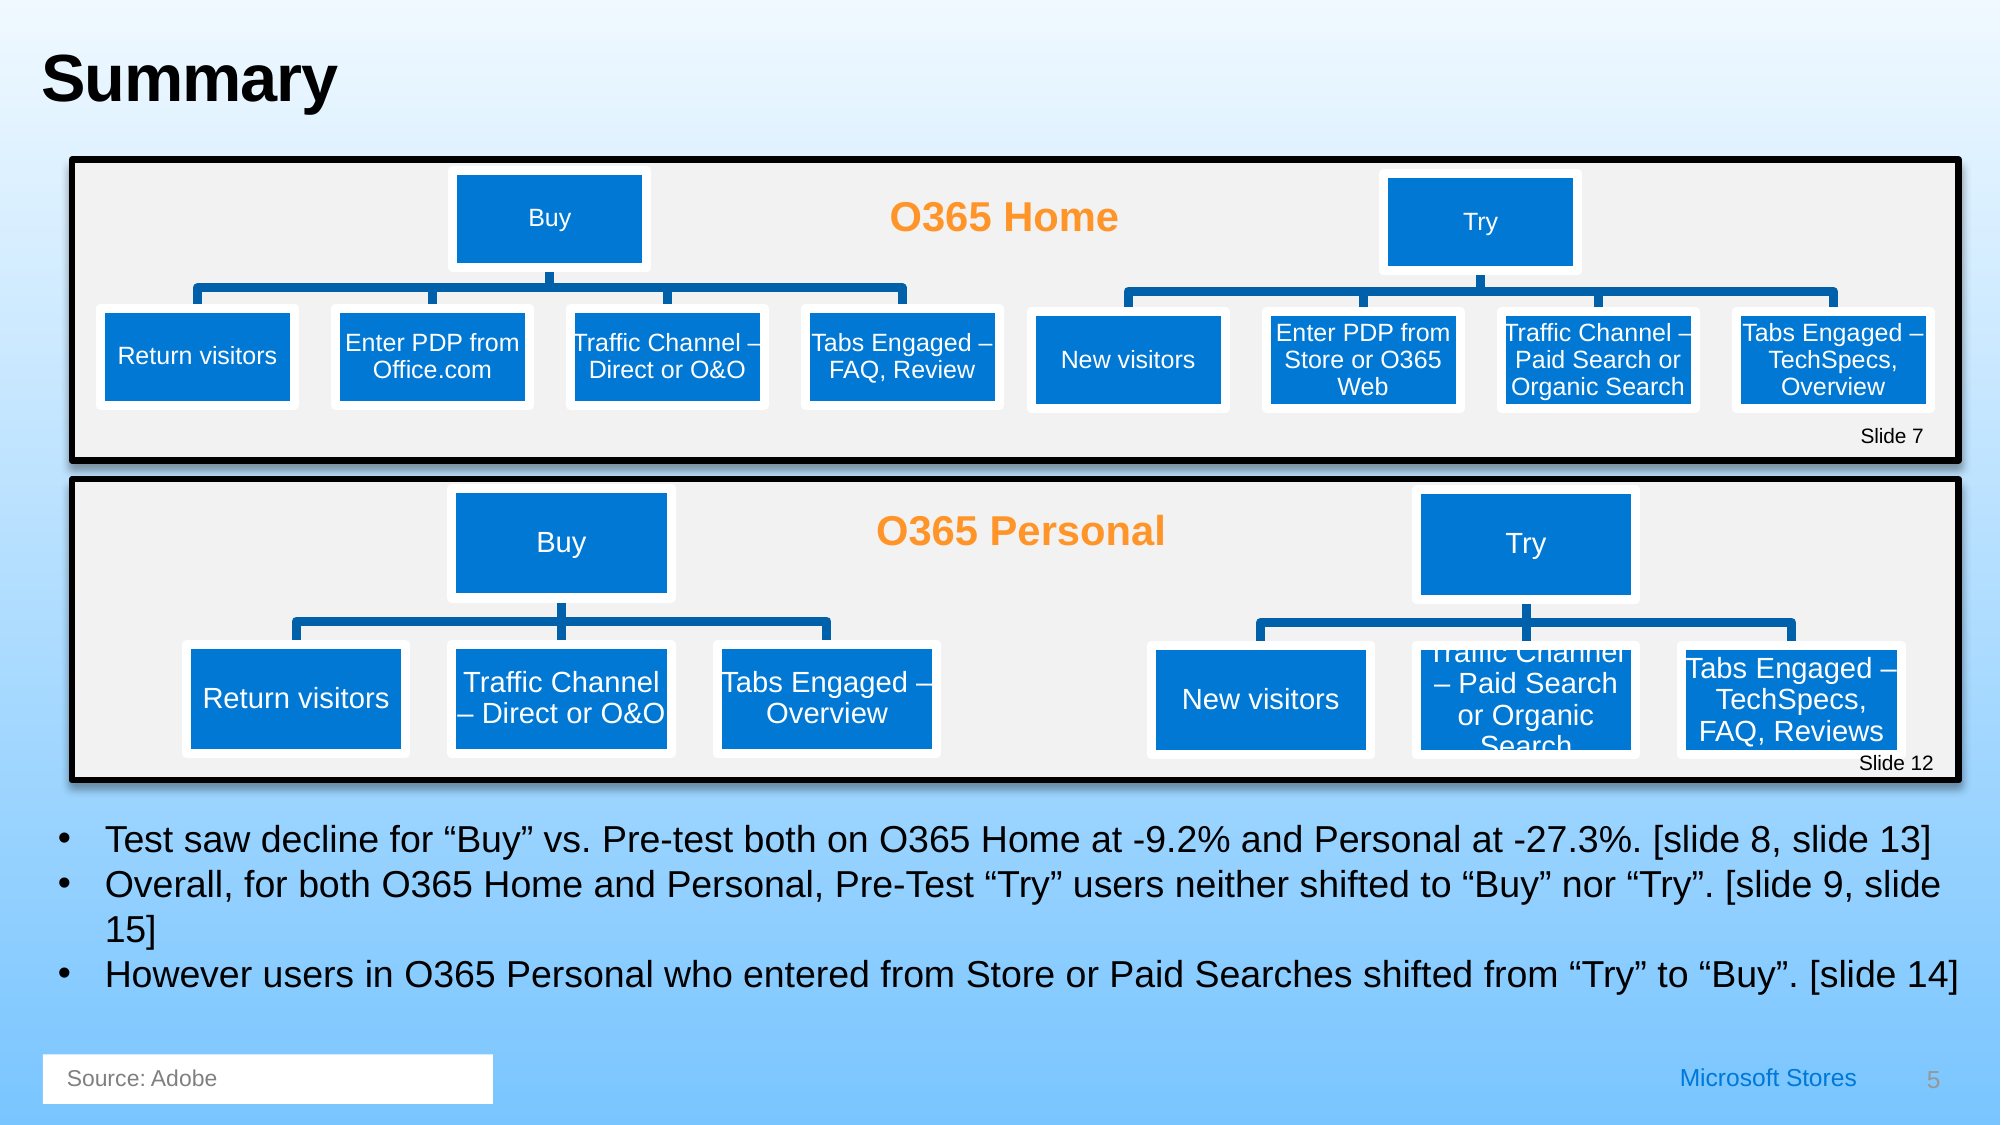

# Summary
Buy
Return visitors
Enter PDP from Office.com
Traffic Channel – Direct or O&O
Tabs Engaged – FAQ, Review
Try
New visitors
Enter PDP from Store or O365 Web
Traffic Channel – Paid Search or Organic Search
Tabs Engaged – TechSpecs, Overview

O365 Home
Slide 7
Buy
Return visitors
Traffic Channel – Direct or O&O
Tabs Engaged – Overview
Try
New visitors
Traffic Channel – Paid Search or Organic Search
Tabs Engaged – TechSpecs, FAQ, Reviews

O365 Personal
Slide 12
Test saw decline for “Buy” vs. Pre-test both on O365 Home at -9.2% and Personal at -27.3%. [slide 8, slide 13]
Overall, for both O365 Home and Personal, Pre-Test “Try” users neither shifted to “Buy” nor “Try”. [slide 9, slide 15]
However users in O365 Personal who entered from Store or Paid Searches shifted from “Try” to “Buy”. [slide 14]
Source: Adobe